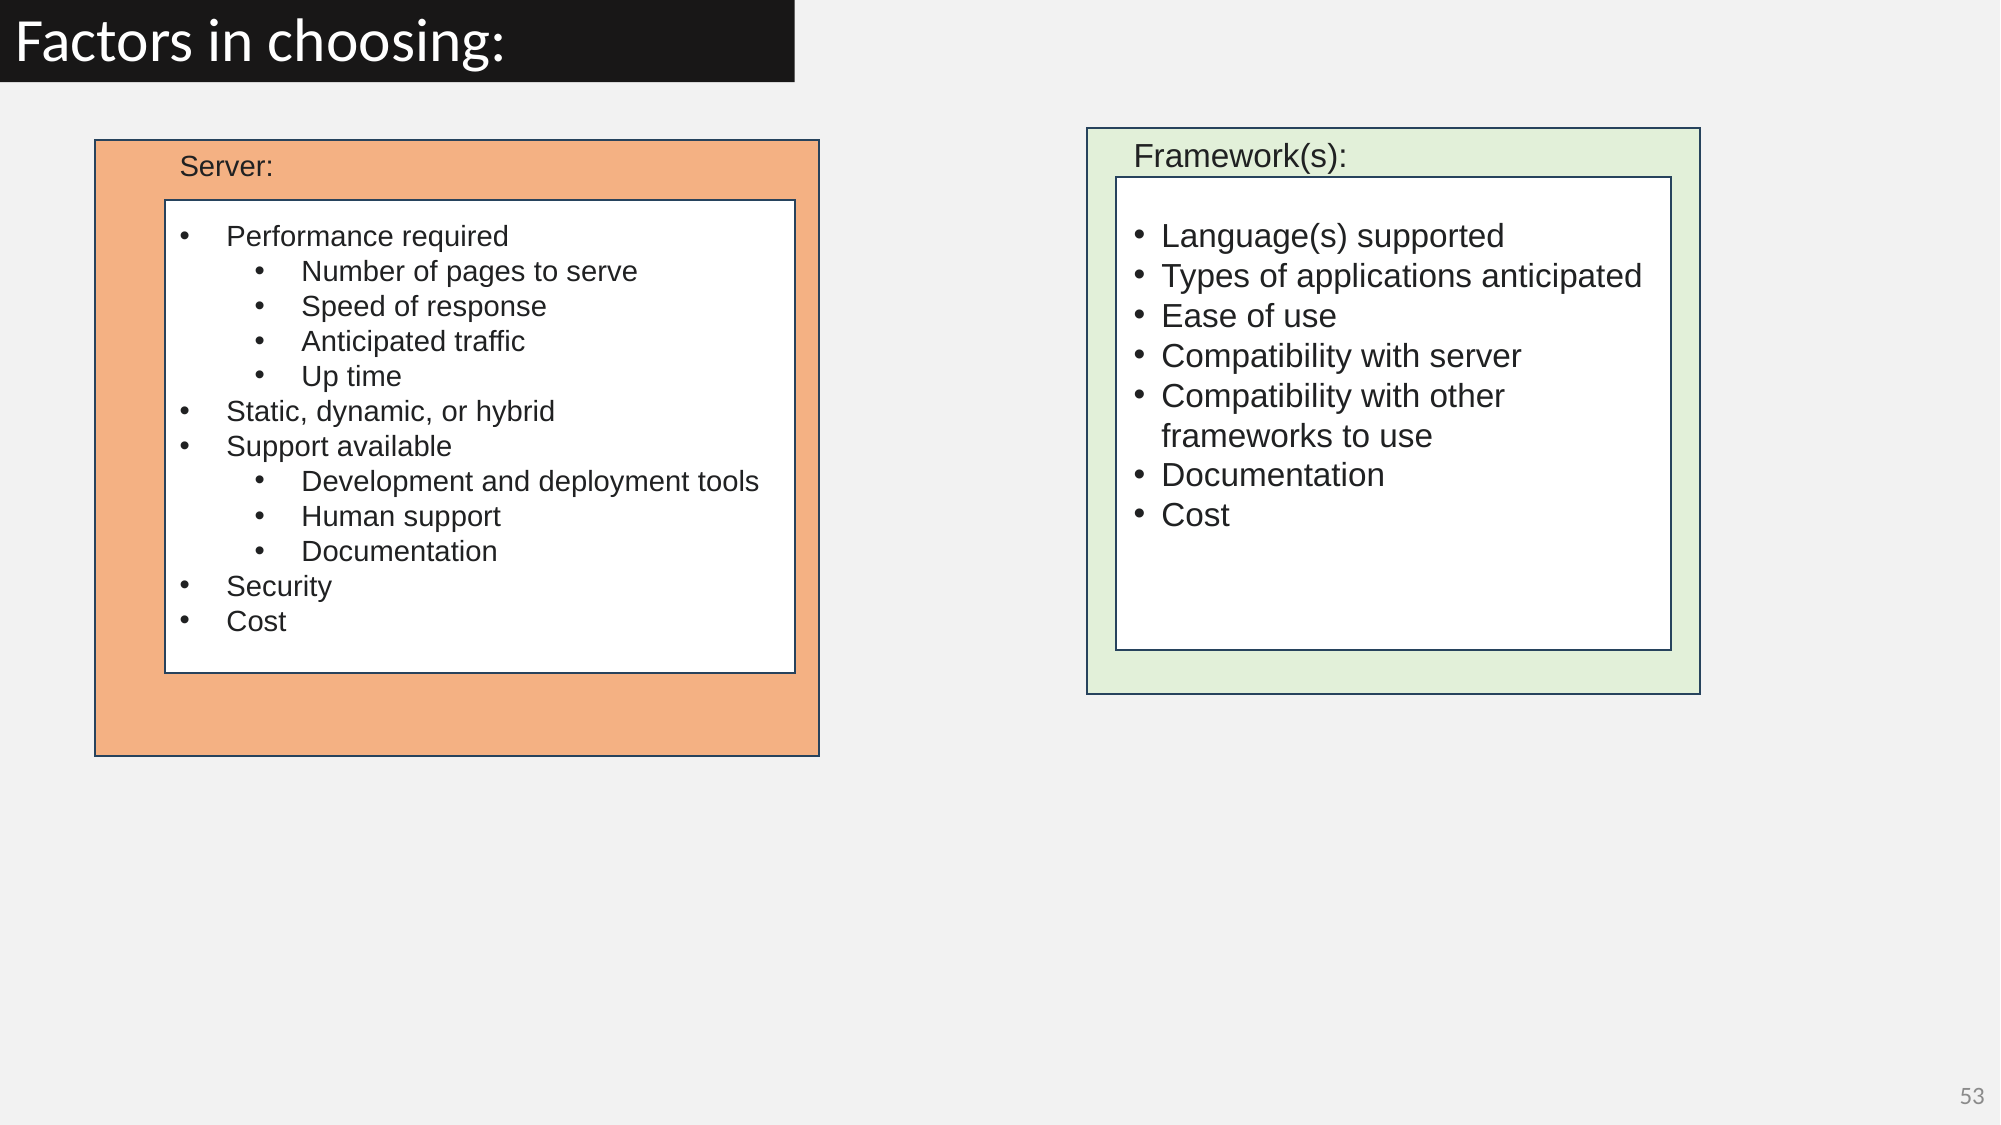

# Factors in choosing:
Framework(s):

Language(s) supported
Types of applications anticipated
Ease of use
Compatibility with server
Compatibility with other frameworks to use
Documentation
Cost

Server:

Performance required
Number of pages to serve
Speed of response
Anticipated traffic
Up time
Static, dynamic, or hybrid
Support available
Development and deployment tools
Human support
Documentation
Security
Cost

53